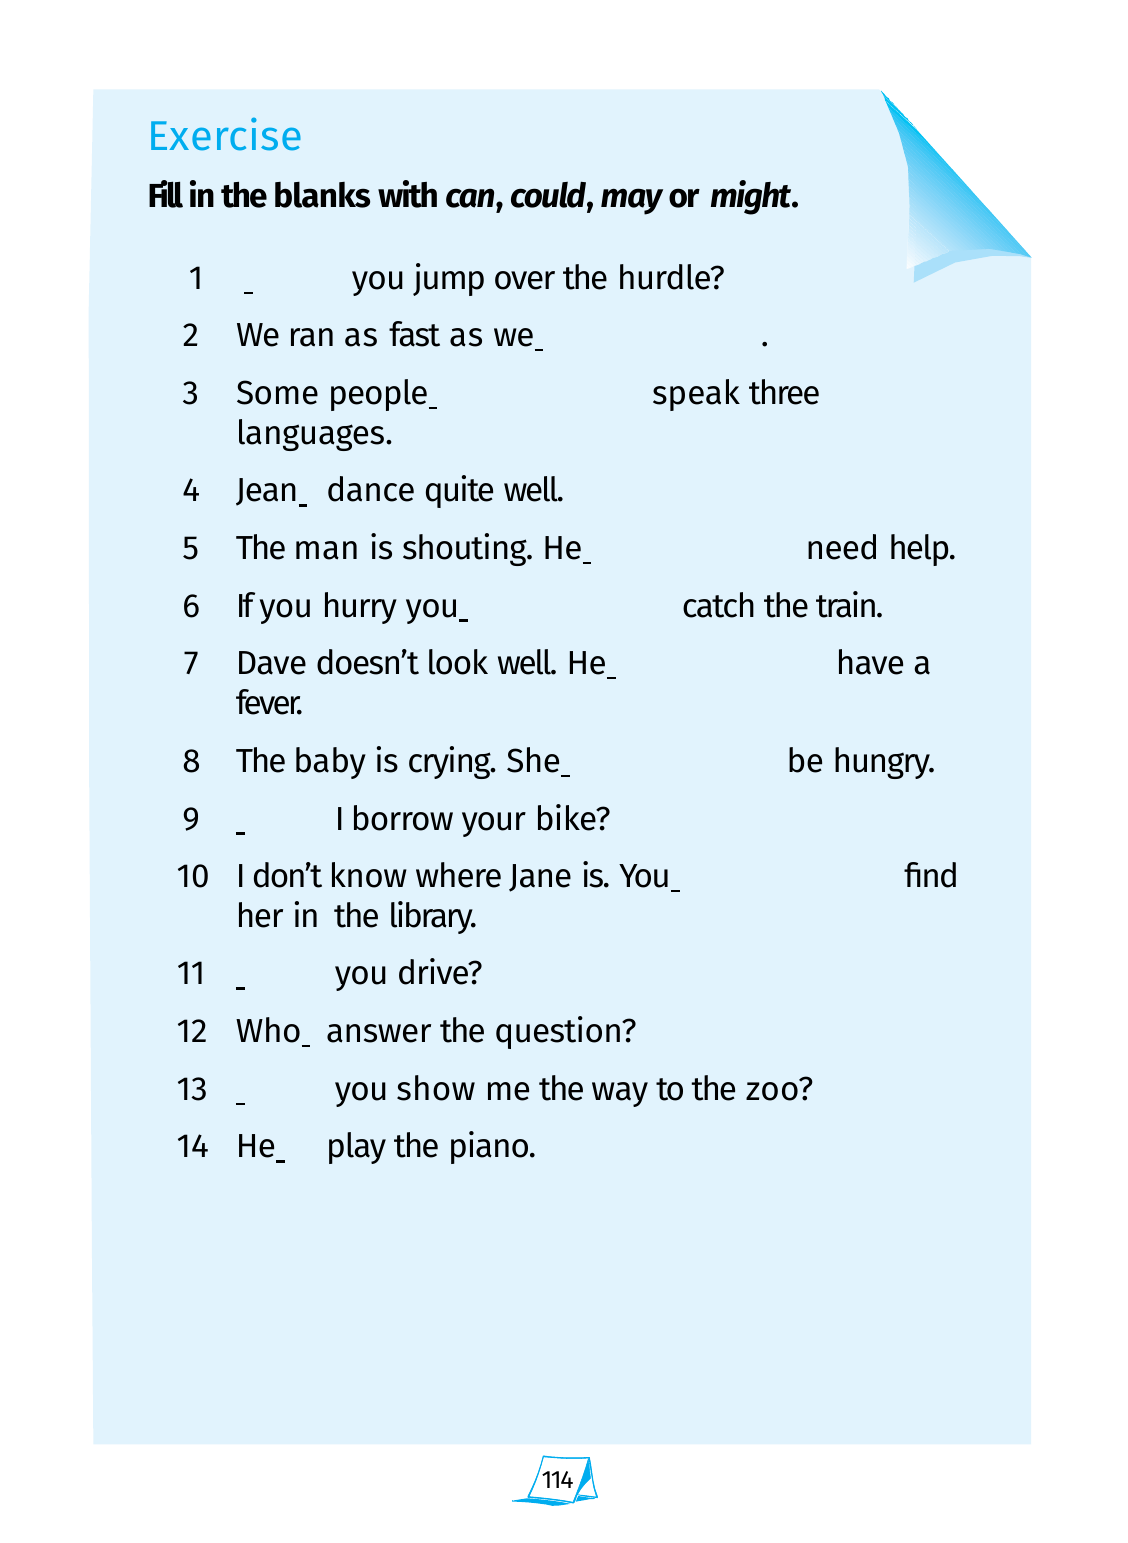

Exercise
Fill in the blanks with can, could, may or might.

 	 you jump over the hurdle?
We ran as fast as we 	.
Some people 	speak three languages.
Jean 	dance quite well.
The man is shouting. He 	need help.
If you hurry you 	catch the train.
Dave doesn’t look well. He 	have a fever.
The baby is crying. She 	be hungry.
 	 I borrow your bike?
I don’t know where Jane is. You 	find her in  the library.
 	 you drive?
Who 	answer the question?
 	 you show me the way to the zoo?
He 	play the piano.

114